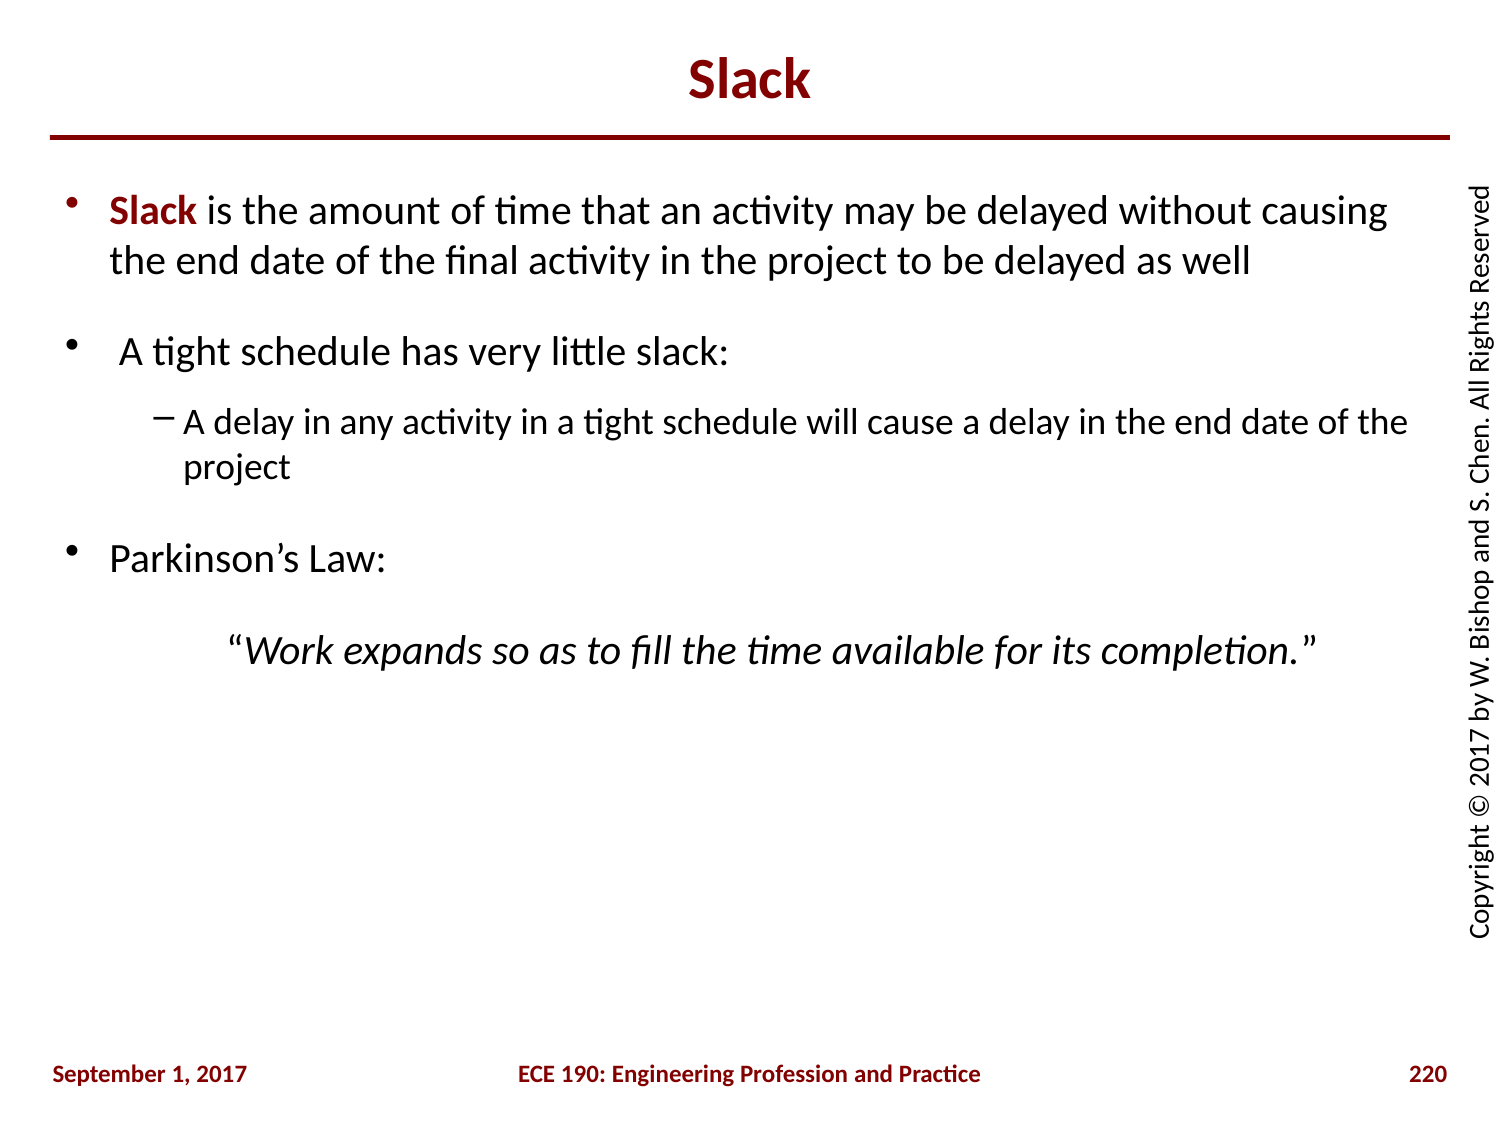

# Slack
Slack is the amount of time that an activity may be delayed without causing the end date of the final activity in the project to be delayed as well
 A tight schedule has very little slack:
A delay in any activity in a tight schedule will cause a delay in the end date of the project
Parkinson’s Law:
	“Work expands so as to fill the time available for its completion.”
September 1, 2017
ECE 190: Engineering Profession and Practice
220